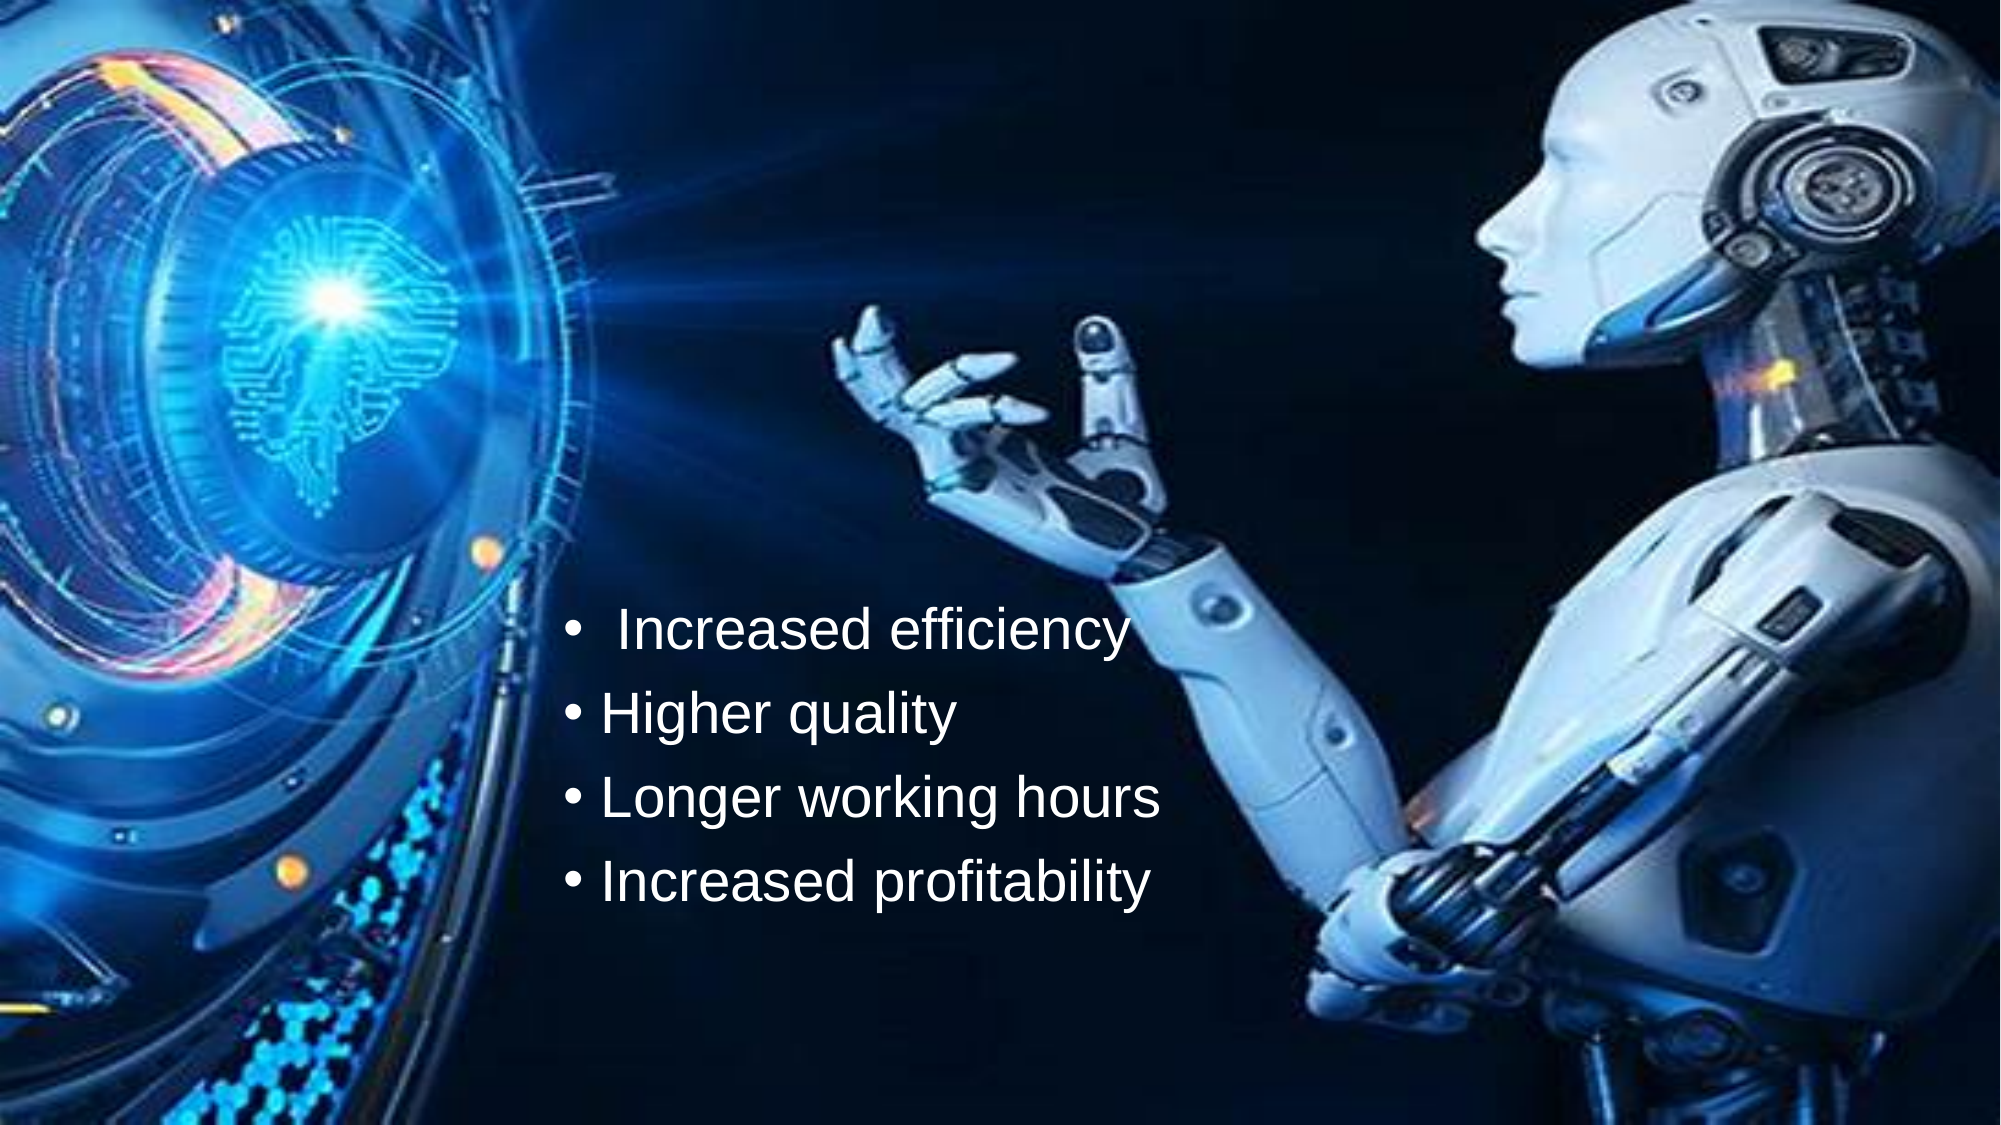

#

 Increased efficiency
Higher quality
Longer working hours
Increased profitability